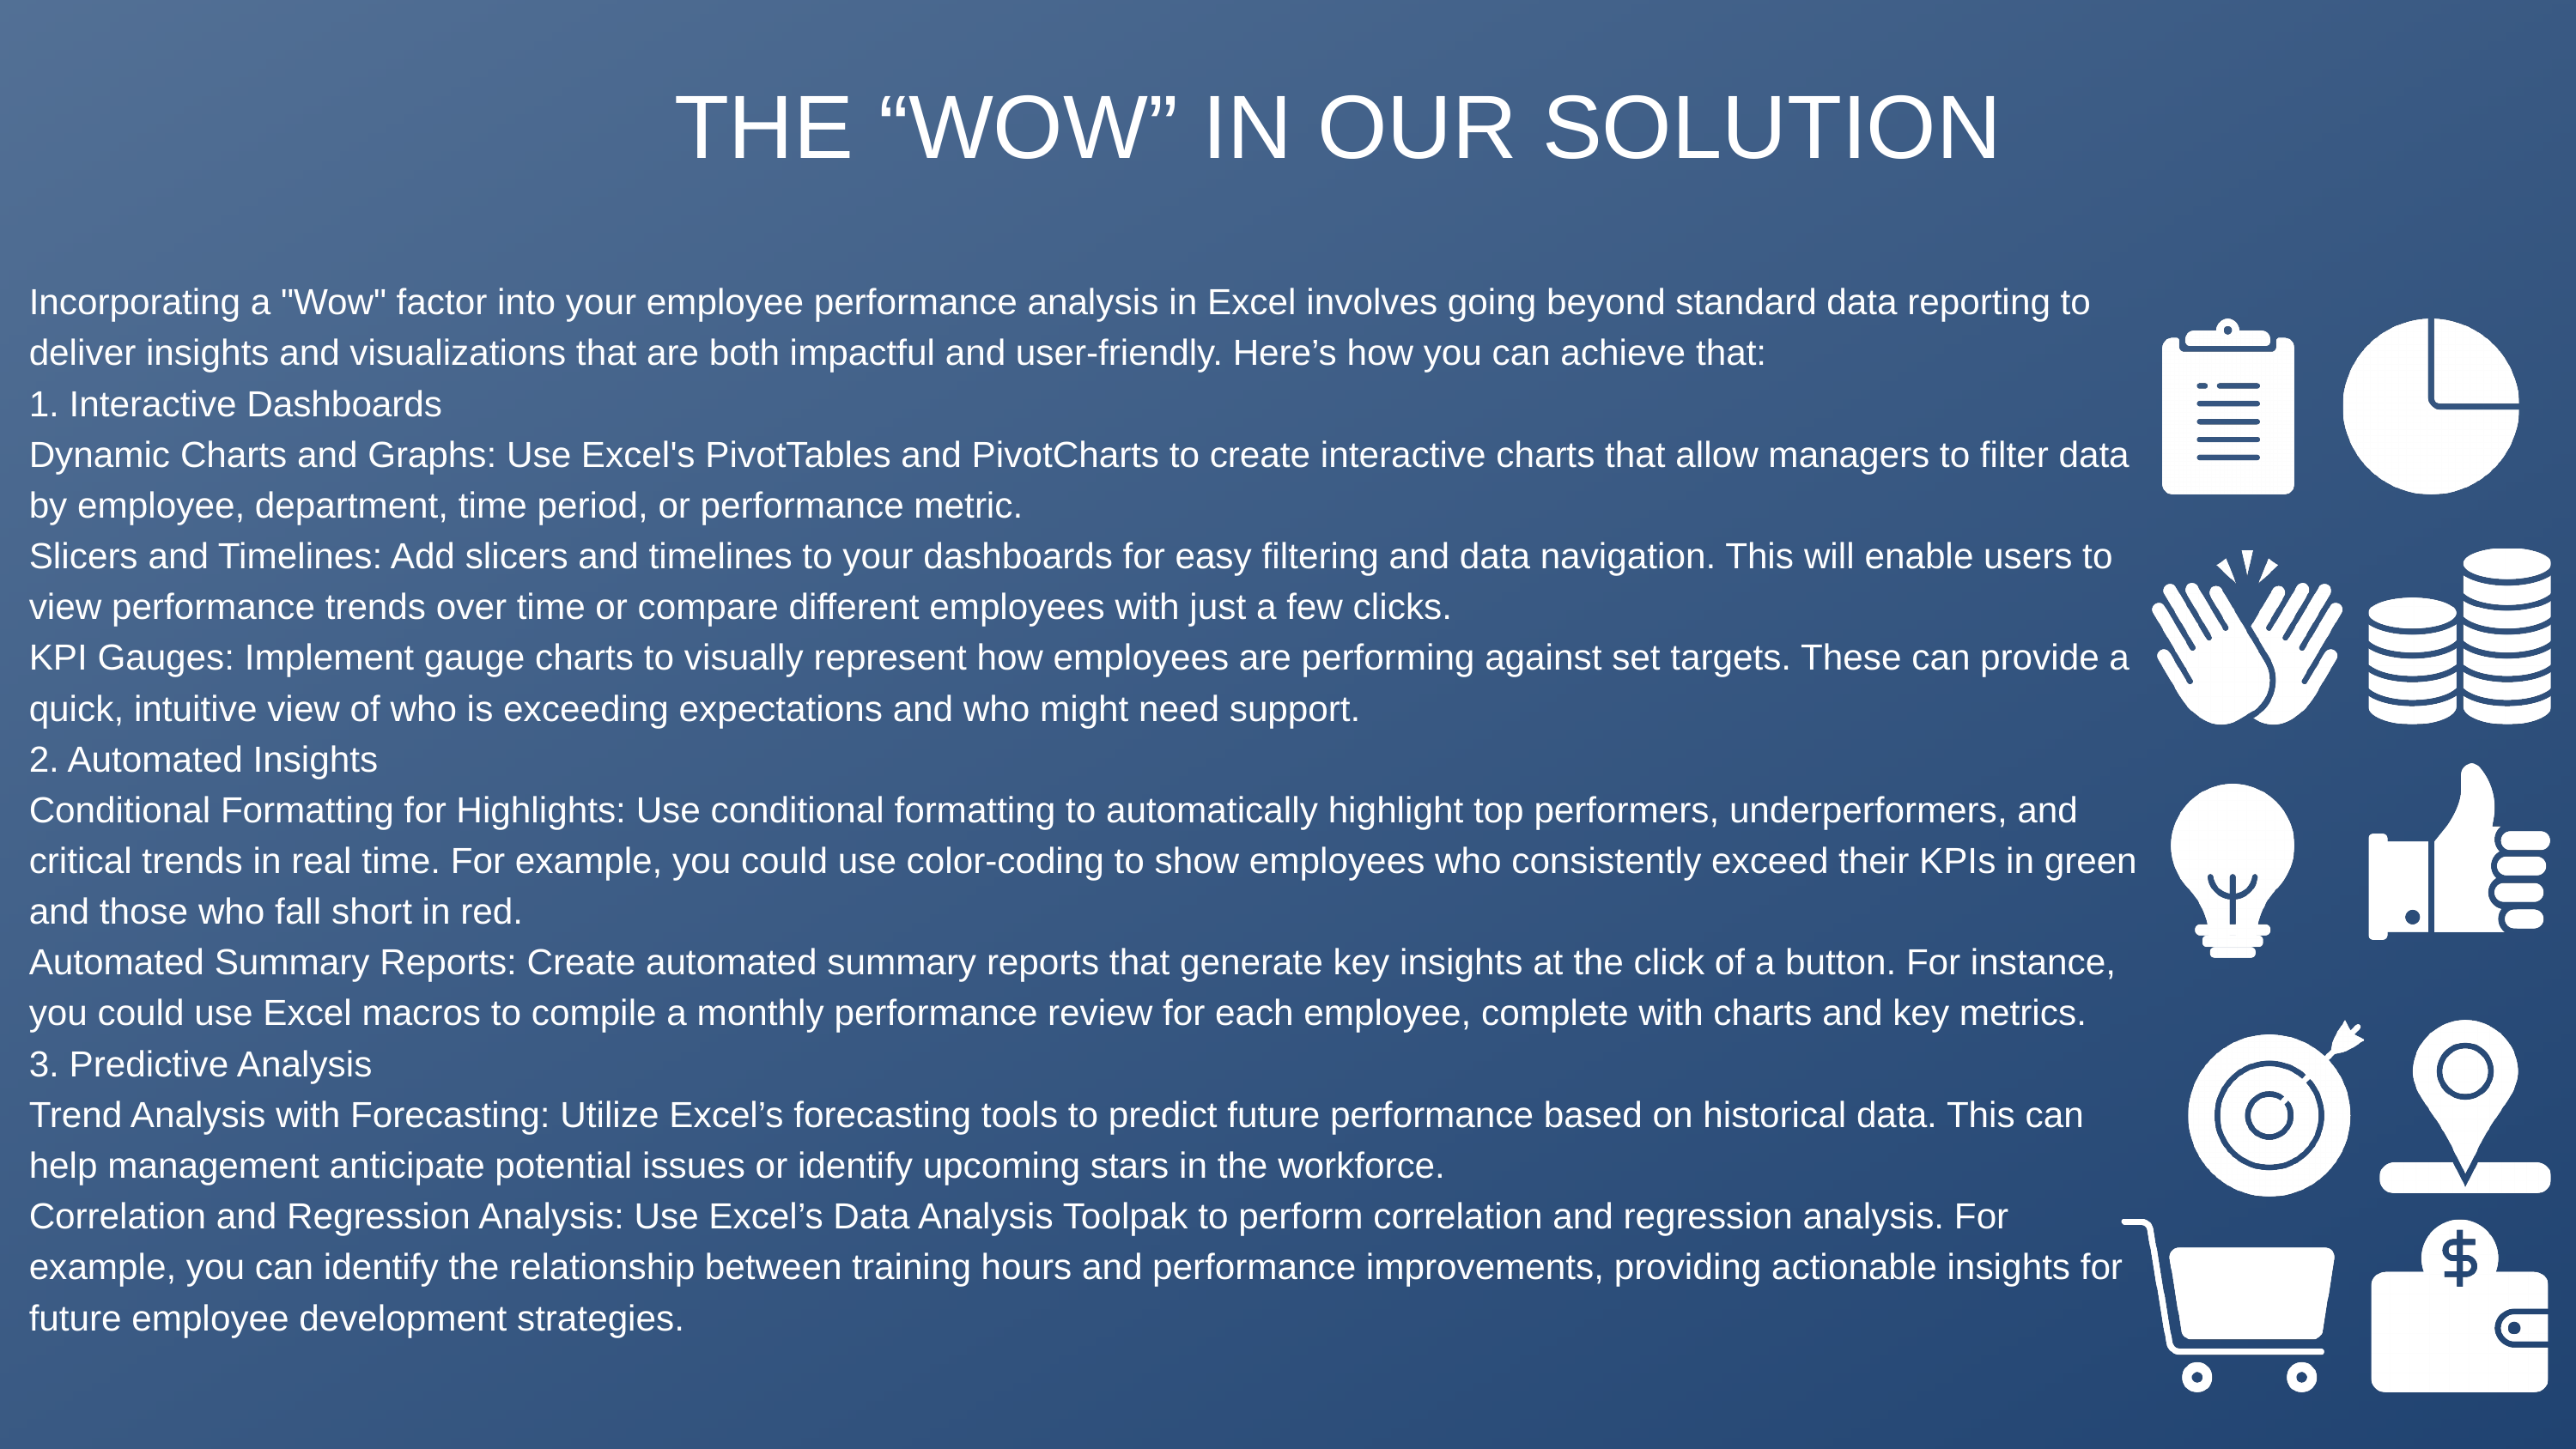

THE “WOW” IN OUR SOLUTION
Incorporating a "Wow" factor into your employee performance analysis in Excel involves going beyond standard data reporting to deliver insights and visualizations that are both impactful and user-friendly. Here’s how you can achieve that:
1. Interactive Dashboards
Dynamic Charts and Graphs: Use Excel's PivotTables and PivotCharts to create interactive charts that allow managers to filter data by employee, department, time period, or performance metric.
Slicers and Timelines: Add slicers and timelines to your dashboards for easy filtering and data navigation. This will enable users to view performance trends over time or compare different employees with just a few clicks.
KPI Gauges: Implement gauge charts to visually represent how employees are performing against set targets. These can provide a quick, intuitive view of who is exceeding expectations and who might need support.
2. Automated Insights
Conditional Formatting for Highlights: Use conditional formatting to automatically highlight top performers, underperformers, and critical trends in real time. For example, you could use color-coding to show employees who consistently exceed their KPIs in green and those who fall short in red.
Automated Summary Reports: Create automated summary reports that generate key insights at the click of a button. For instance, you could use Excel macros to compile a monthly performance review for each employee, complete with charts and key metrics.
3. Predictive Analysis
Trend Analysis with Forecasting: Utilize Excel’s forecasting tools to predict future performance based on historical data. This can help management anticipate potential issues or identify upcoming stars in the workforce.
Correlation and Regression Analysis: Use Excel’s Data Analysis Toolpak to perform correlation and regression analysis. For example, you can identify the relationship between training hours and performance improvements, providing actionable insights for future employee development strategies.